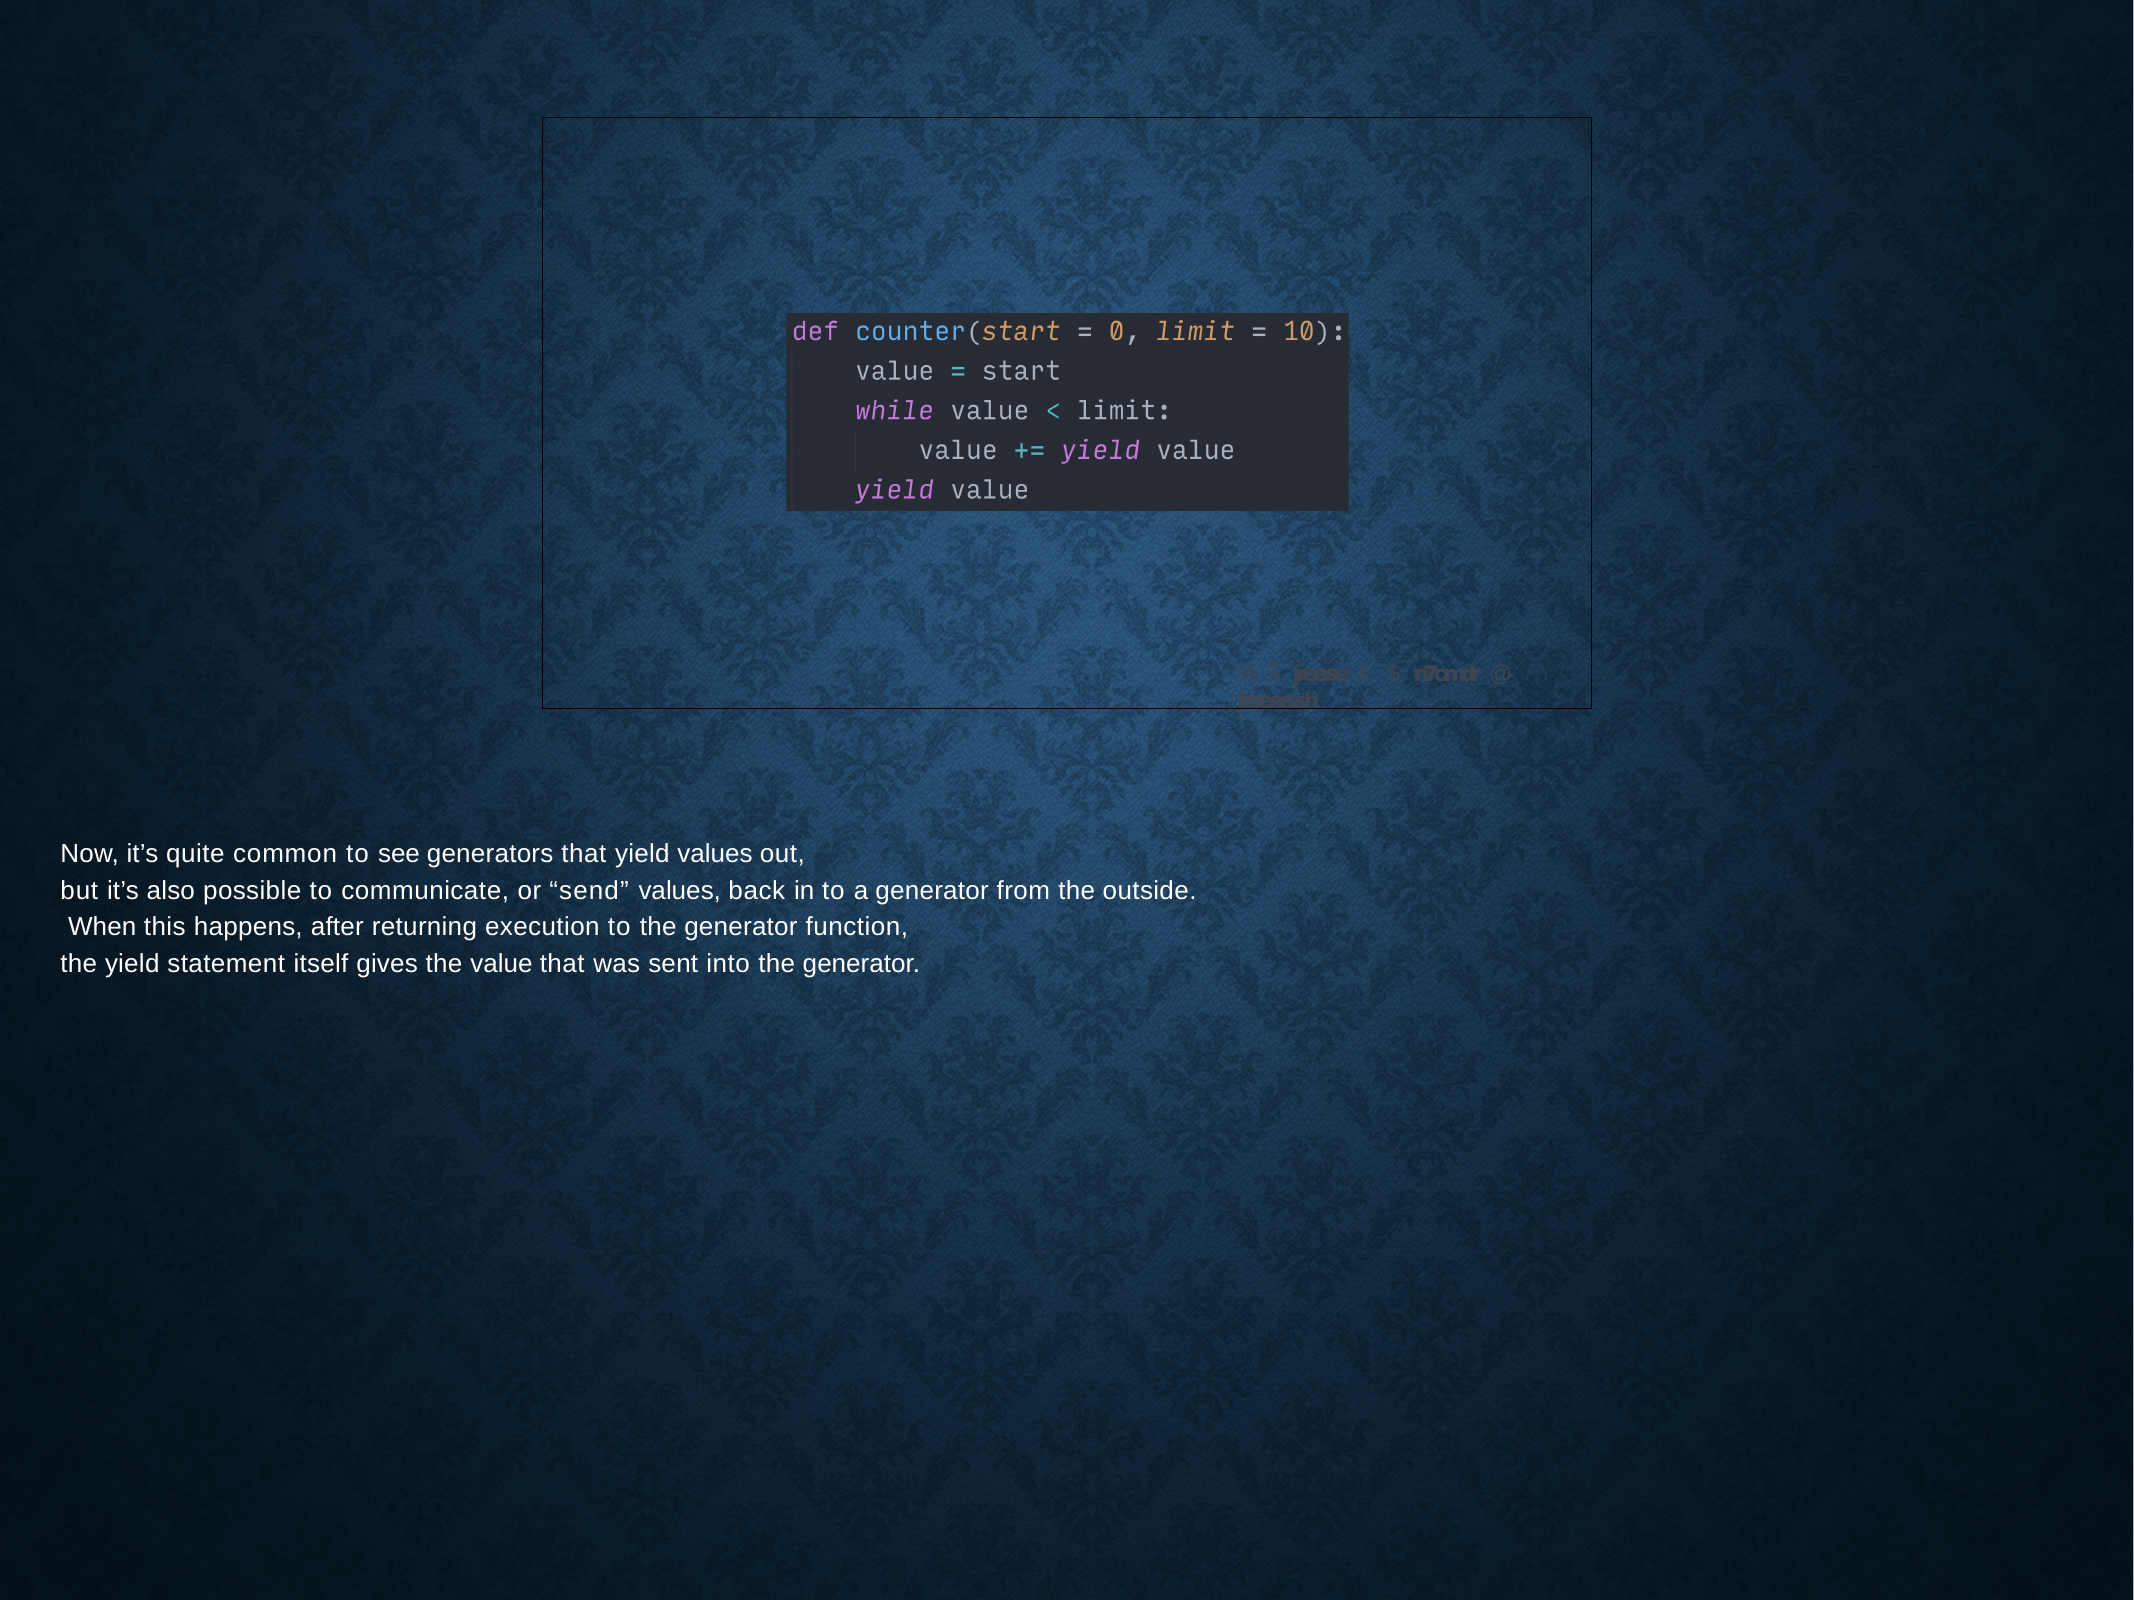

% Š jreese € $ n7cmdr @ jreese.sh
Now, it’s quite common to see generators that yield values out,
but it’s also possible to communicate, or “send” values, back in to a generator from the outside.  When this happens, after returning execution to the generator function,
the yield statement itself gives the value that was sent into the generator.